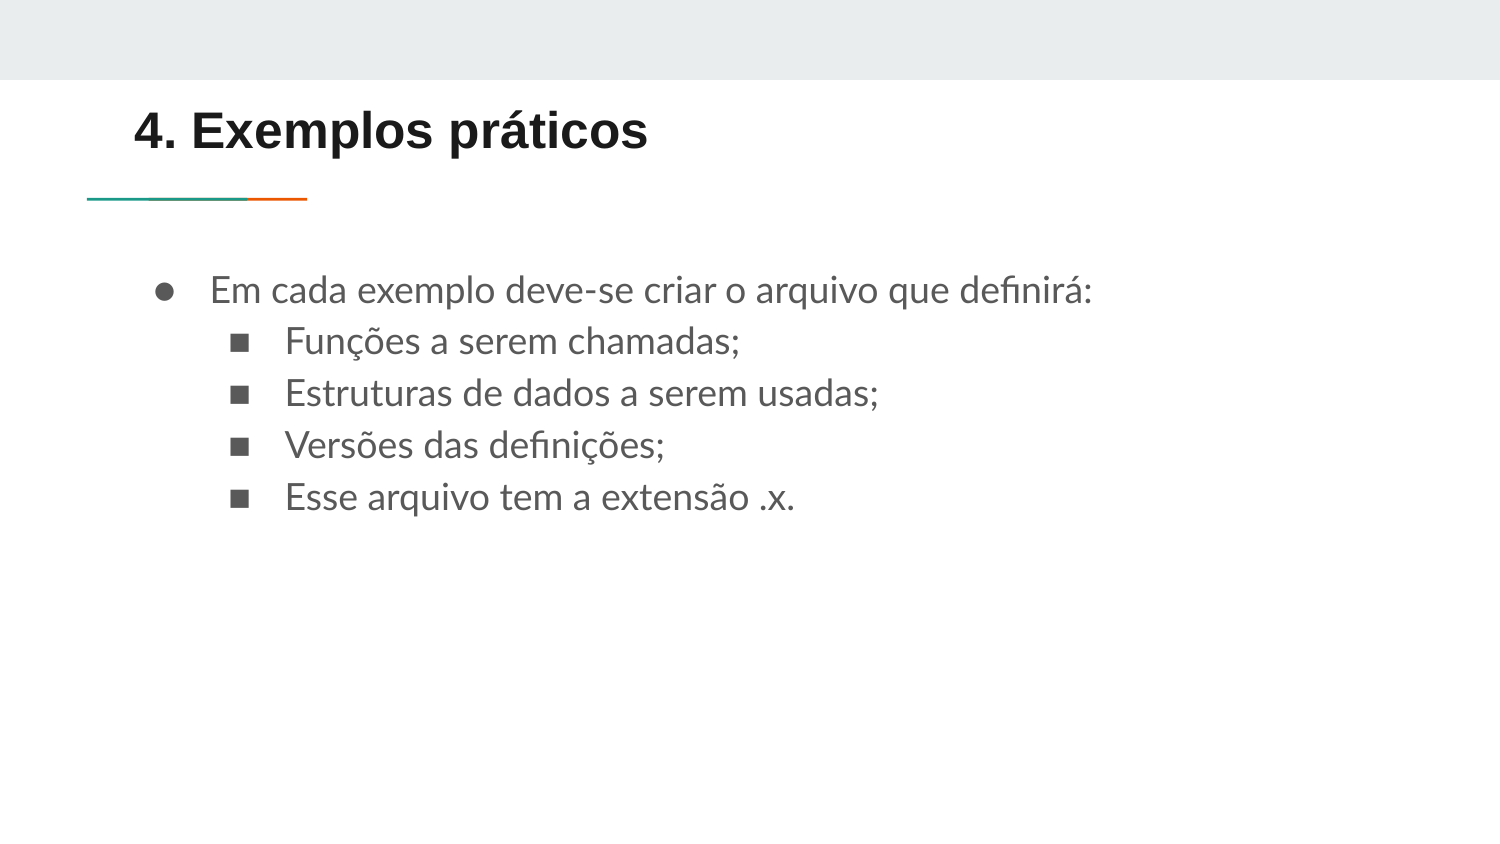

4. Exemplos práticos
Em cada exemplo deve-se criar o arquivo que definirá:
Funções a serem chamadas;
Estruturas de dados a serem usadas;
Versões das definições;
Esse arquivo tem a extensão .x.